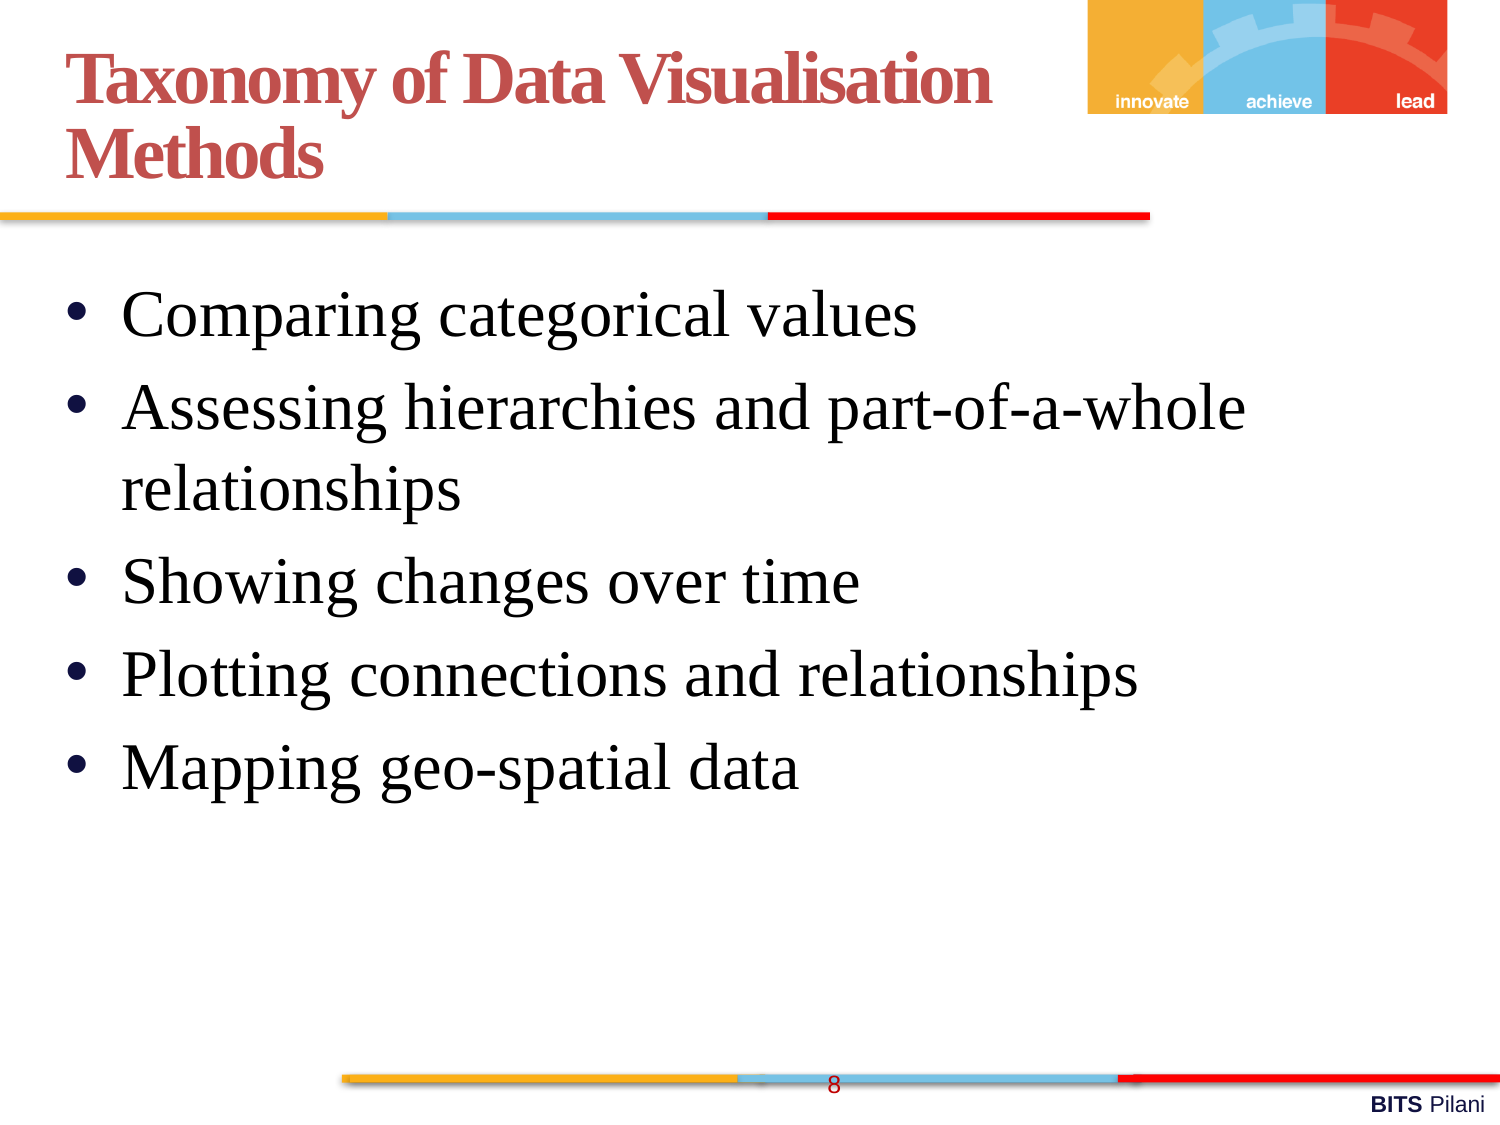

Taxonomy of Data Visualisation Methods
Comparing categorical values
Assessing hierarchies and part-of-a-whole relationships
Showing changes over time
Plotting connections and relationships
Mapping geo-spatial data
8